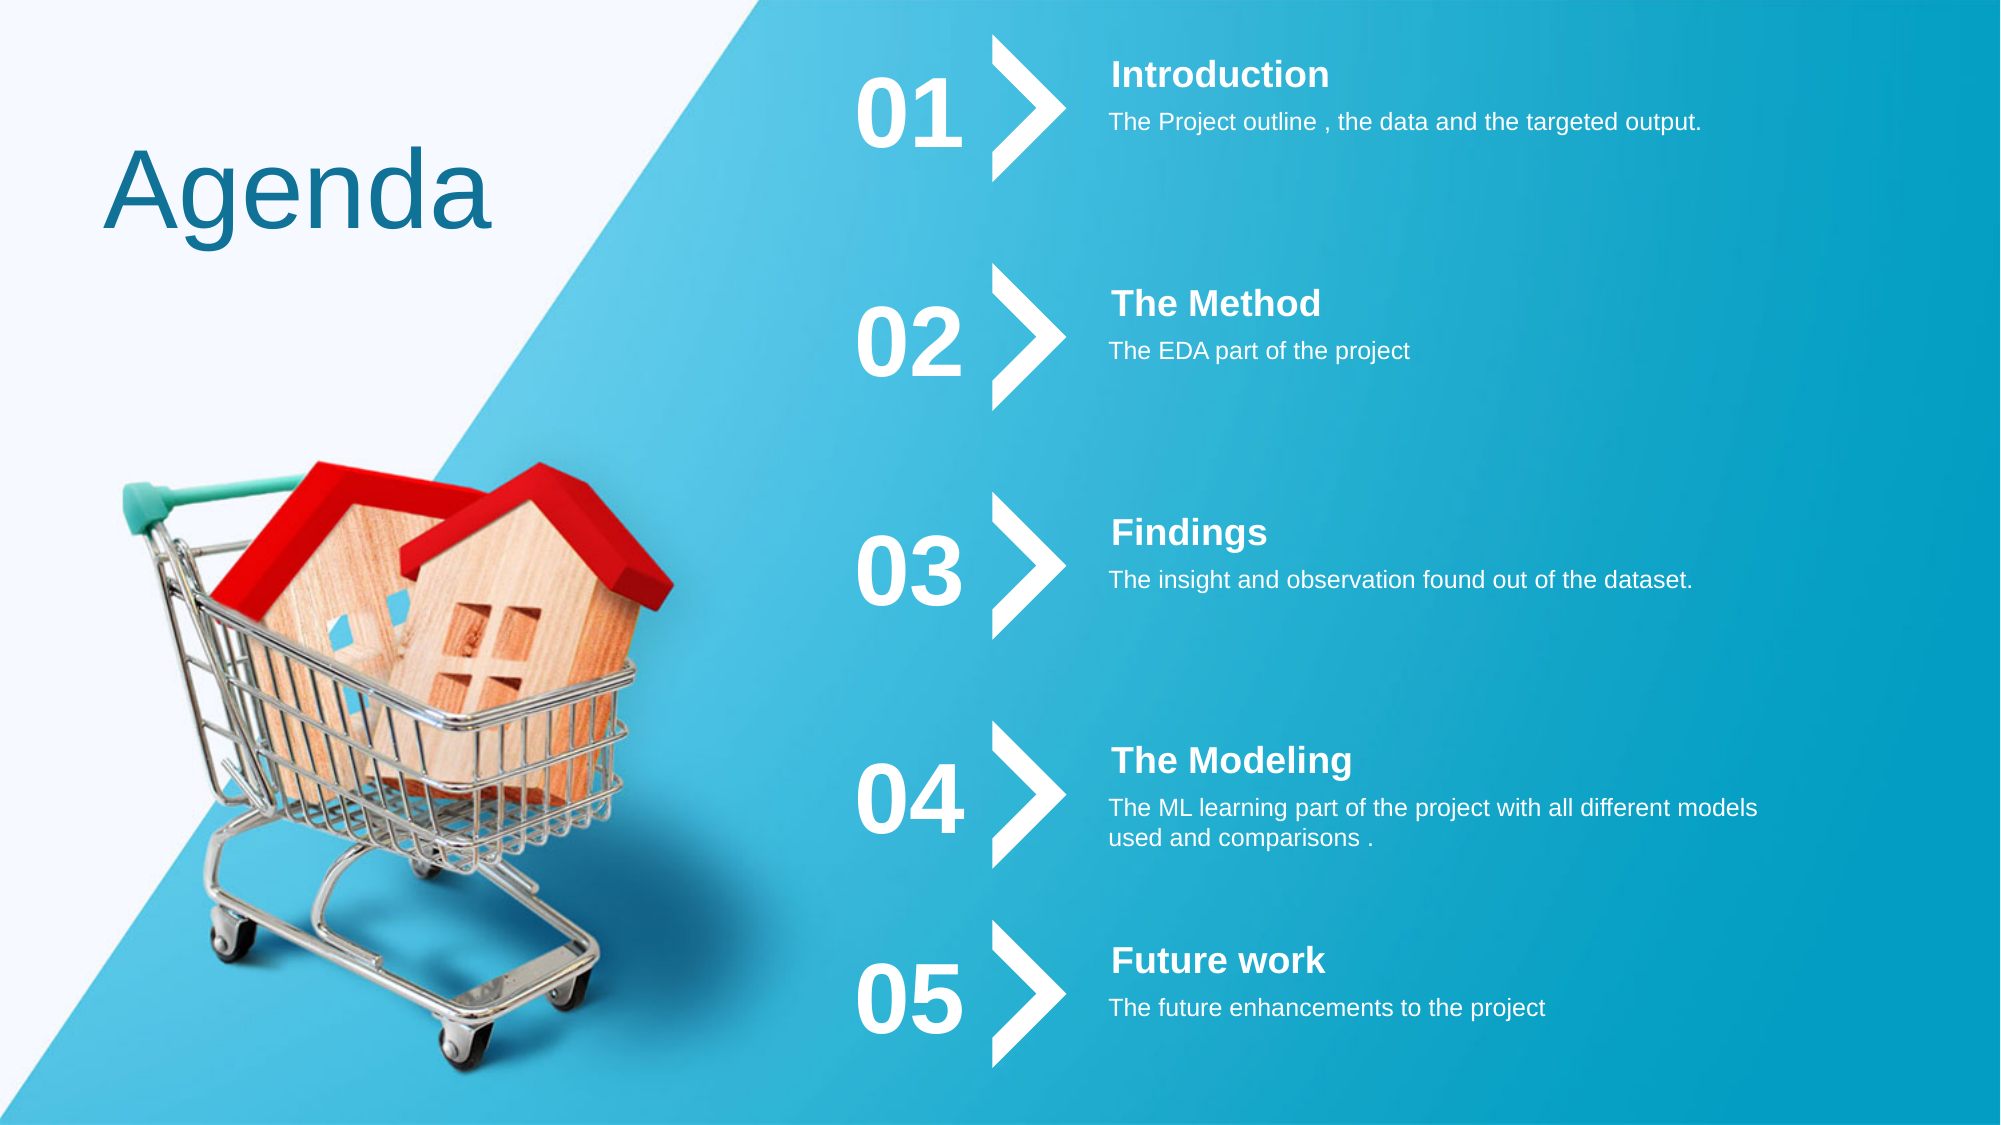

01
Introduction
The Project outline , the data and the targeted output.

Agenda
02
The Method
The EDA part of the project

03
Findings

The insight and observation found out of the dataset.

04
The Modeling
The ML learning part of the project with all different models used and comparisons .

05
Future work
The future enhancements to the project